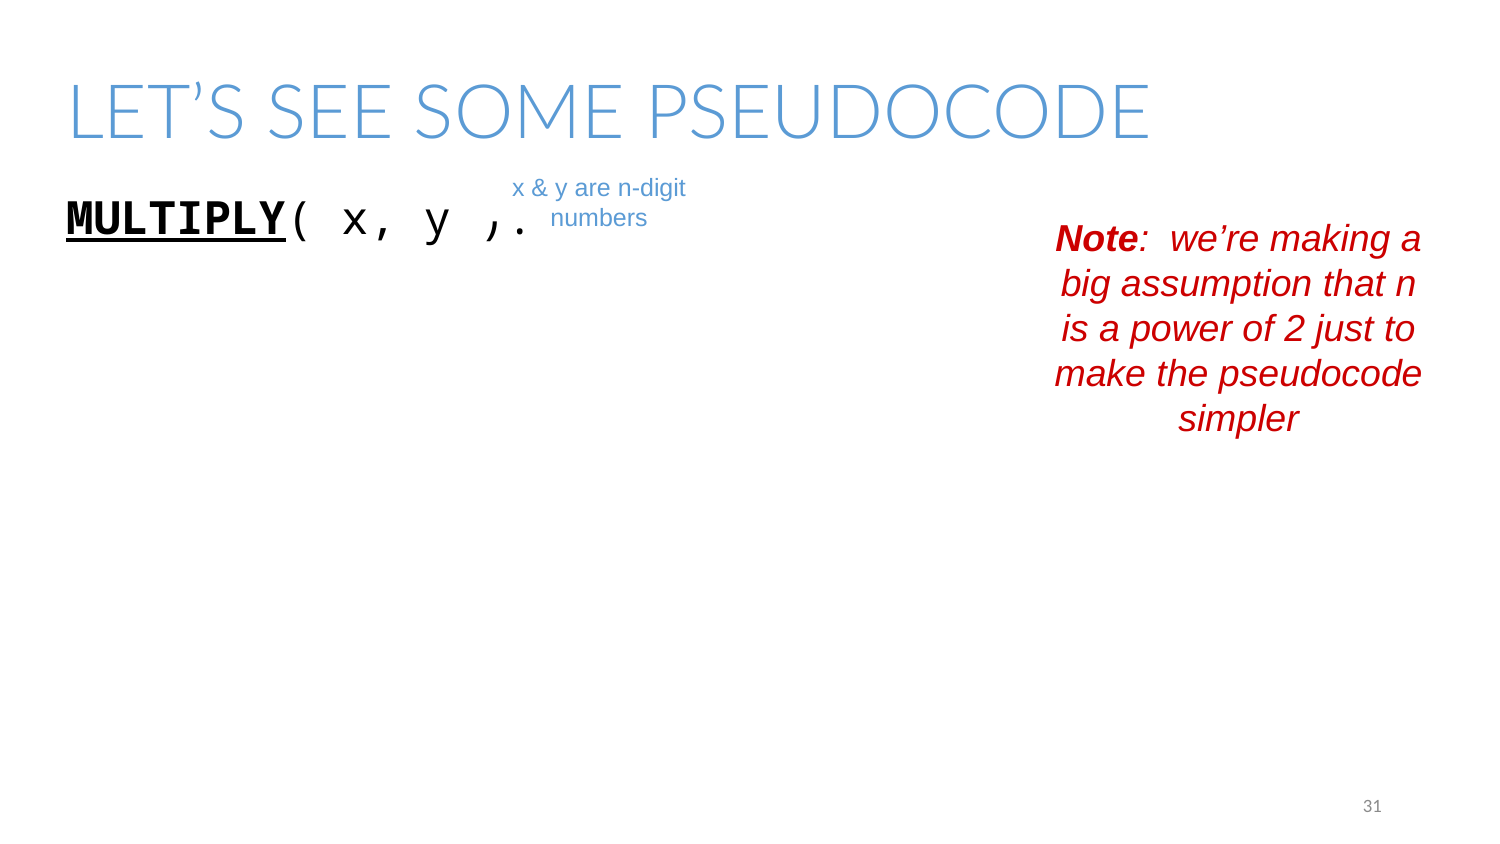

# LET’S SEE SOME PSEUDOCODE
MULTIPLY( x, y ):

x & y are n-digit numbers
Note:  we’re making a big assumption that n is a power of 2 just to make the pseudocode simpler
31